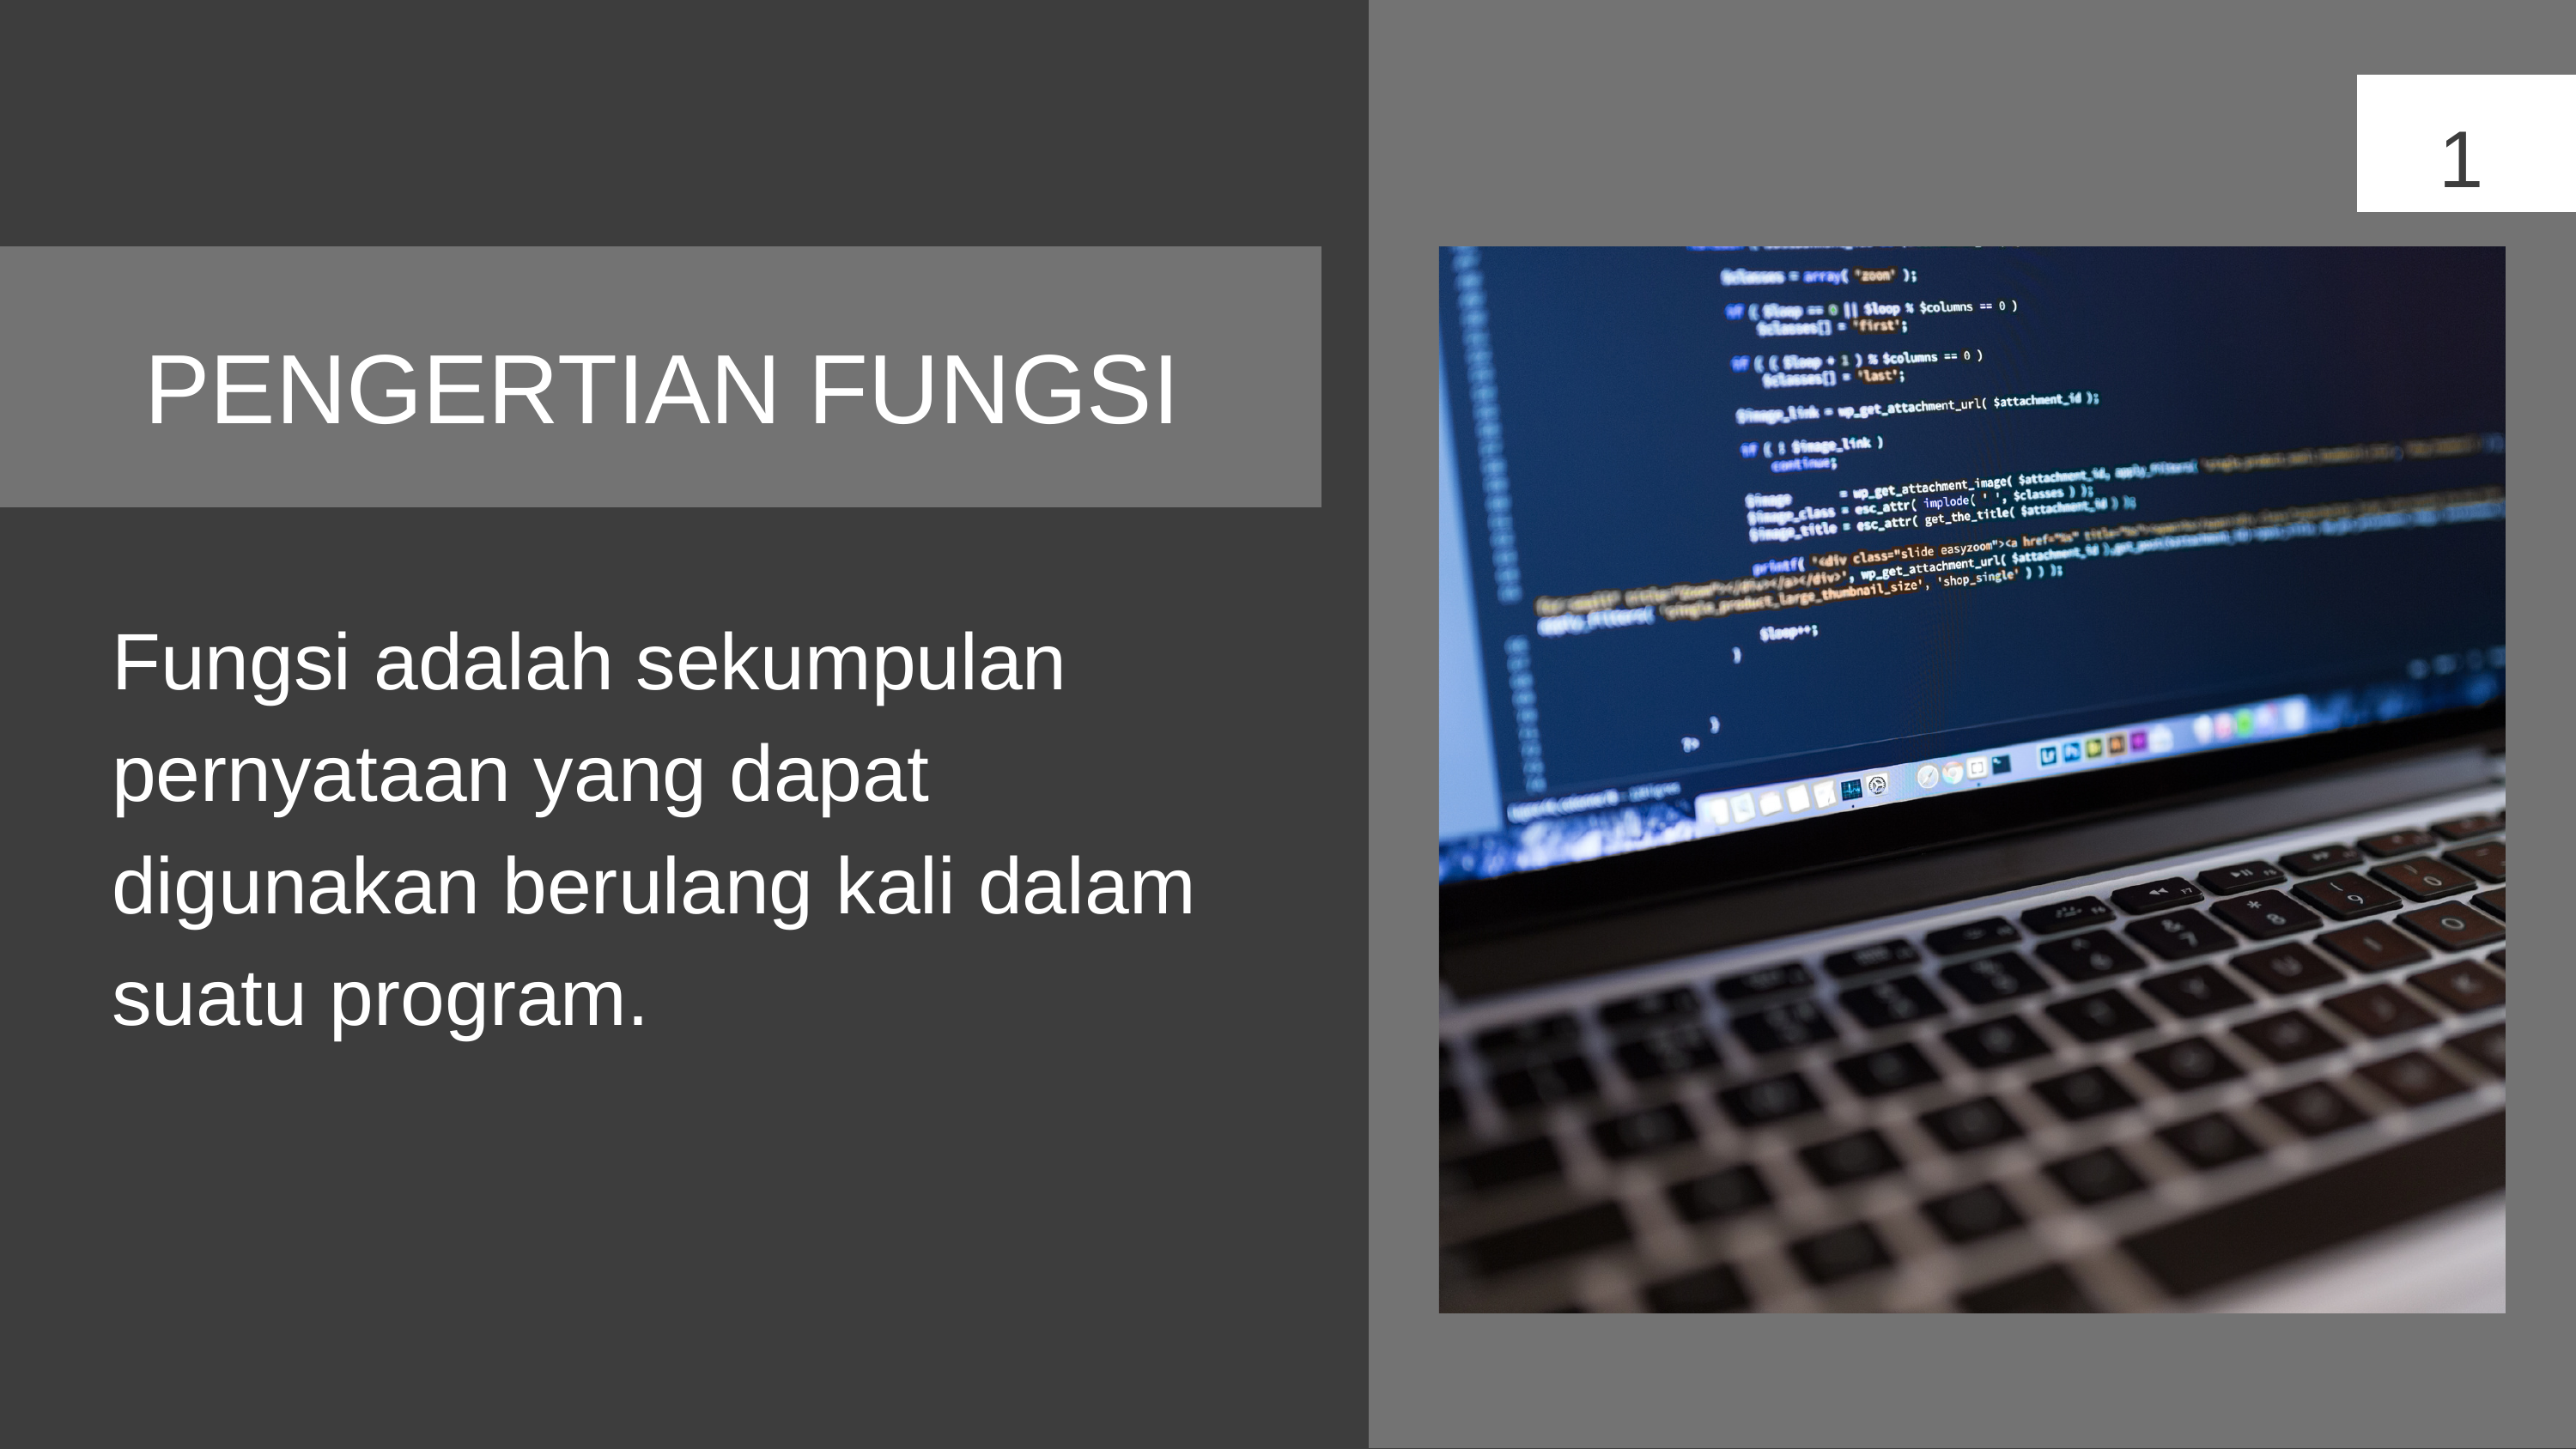

1

PENGERTIAN FUNGSI
Fungsi adalah sekumpulan pernyataan yang dapat digunakan berulang kali dalam suatu program.